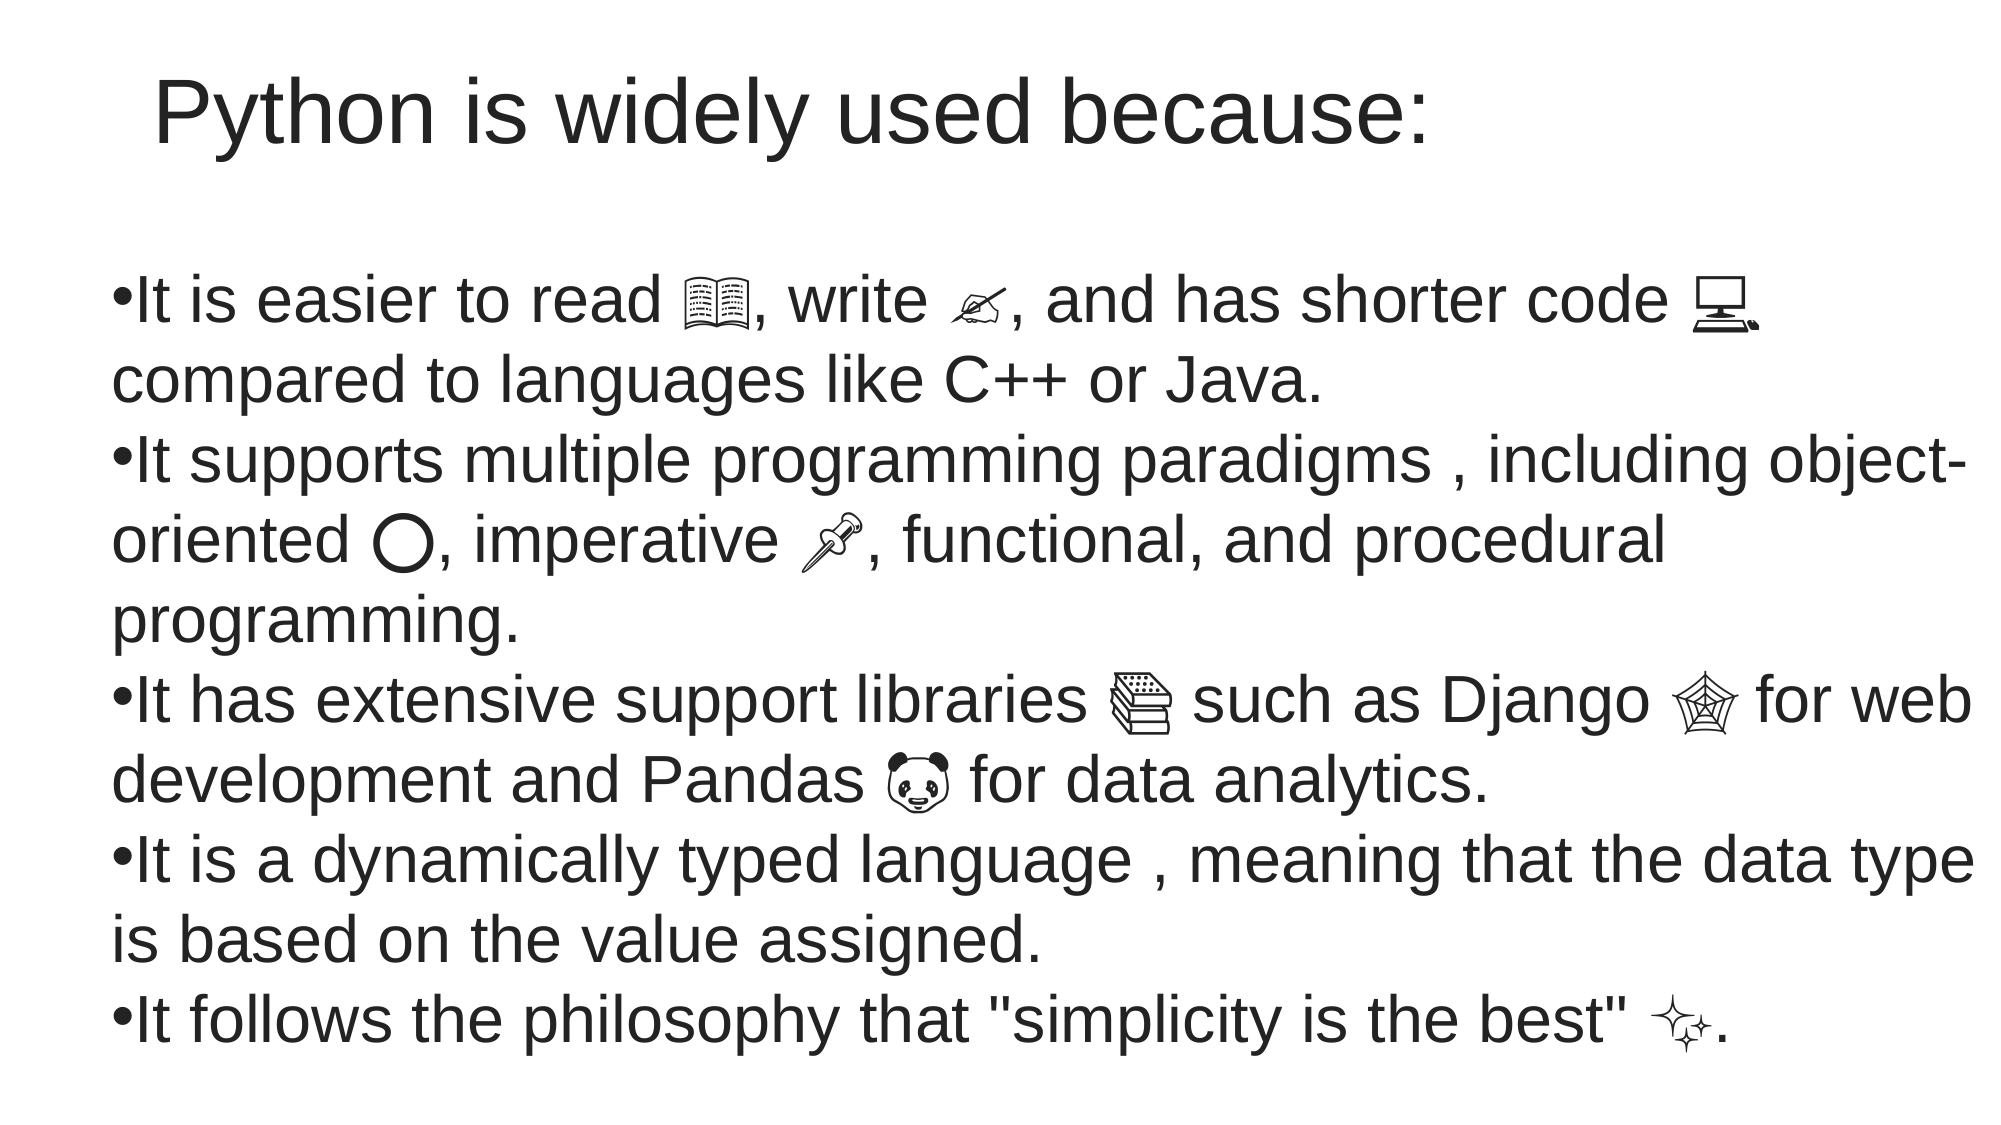

# Python is widely used because:
It is easier to read 📖, write ✍️, and has shorter code 💻 compared to languages like C++ or Java.
It supports multiple programming paradigms , including object-oriented ⭕, imperative 📌, functional, and procedural programming.
It has extensive support libraries 📚 such as Django 🕸️ for web development and Pandas 🐼 for data analytics.
It is a dynamically typed language , meaning that the data type is based on the value assigned.
It follows the philosophy that "simplicity is the best" ✨.